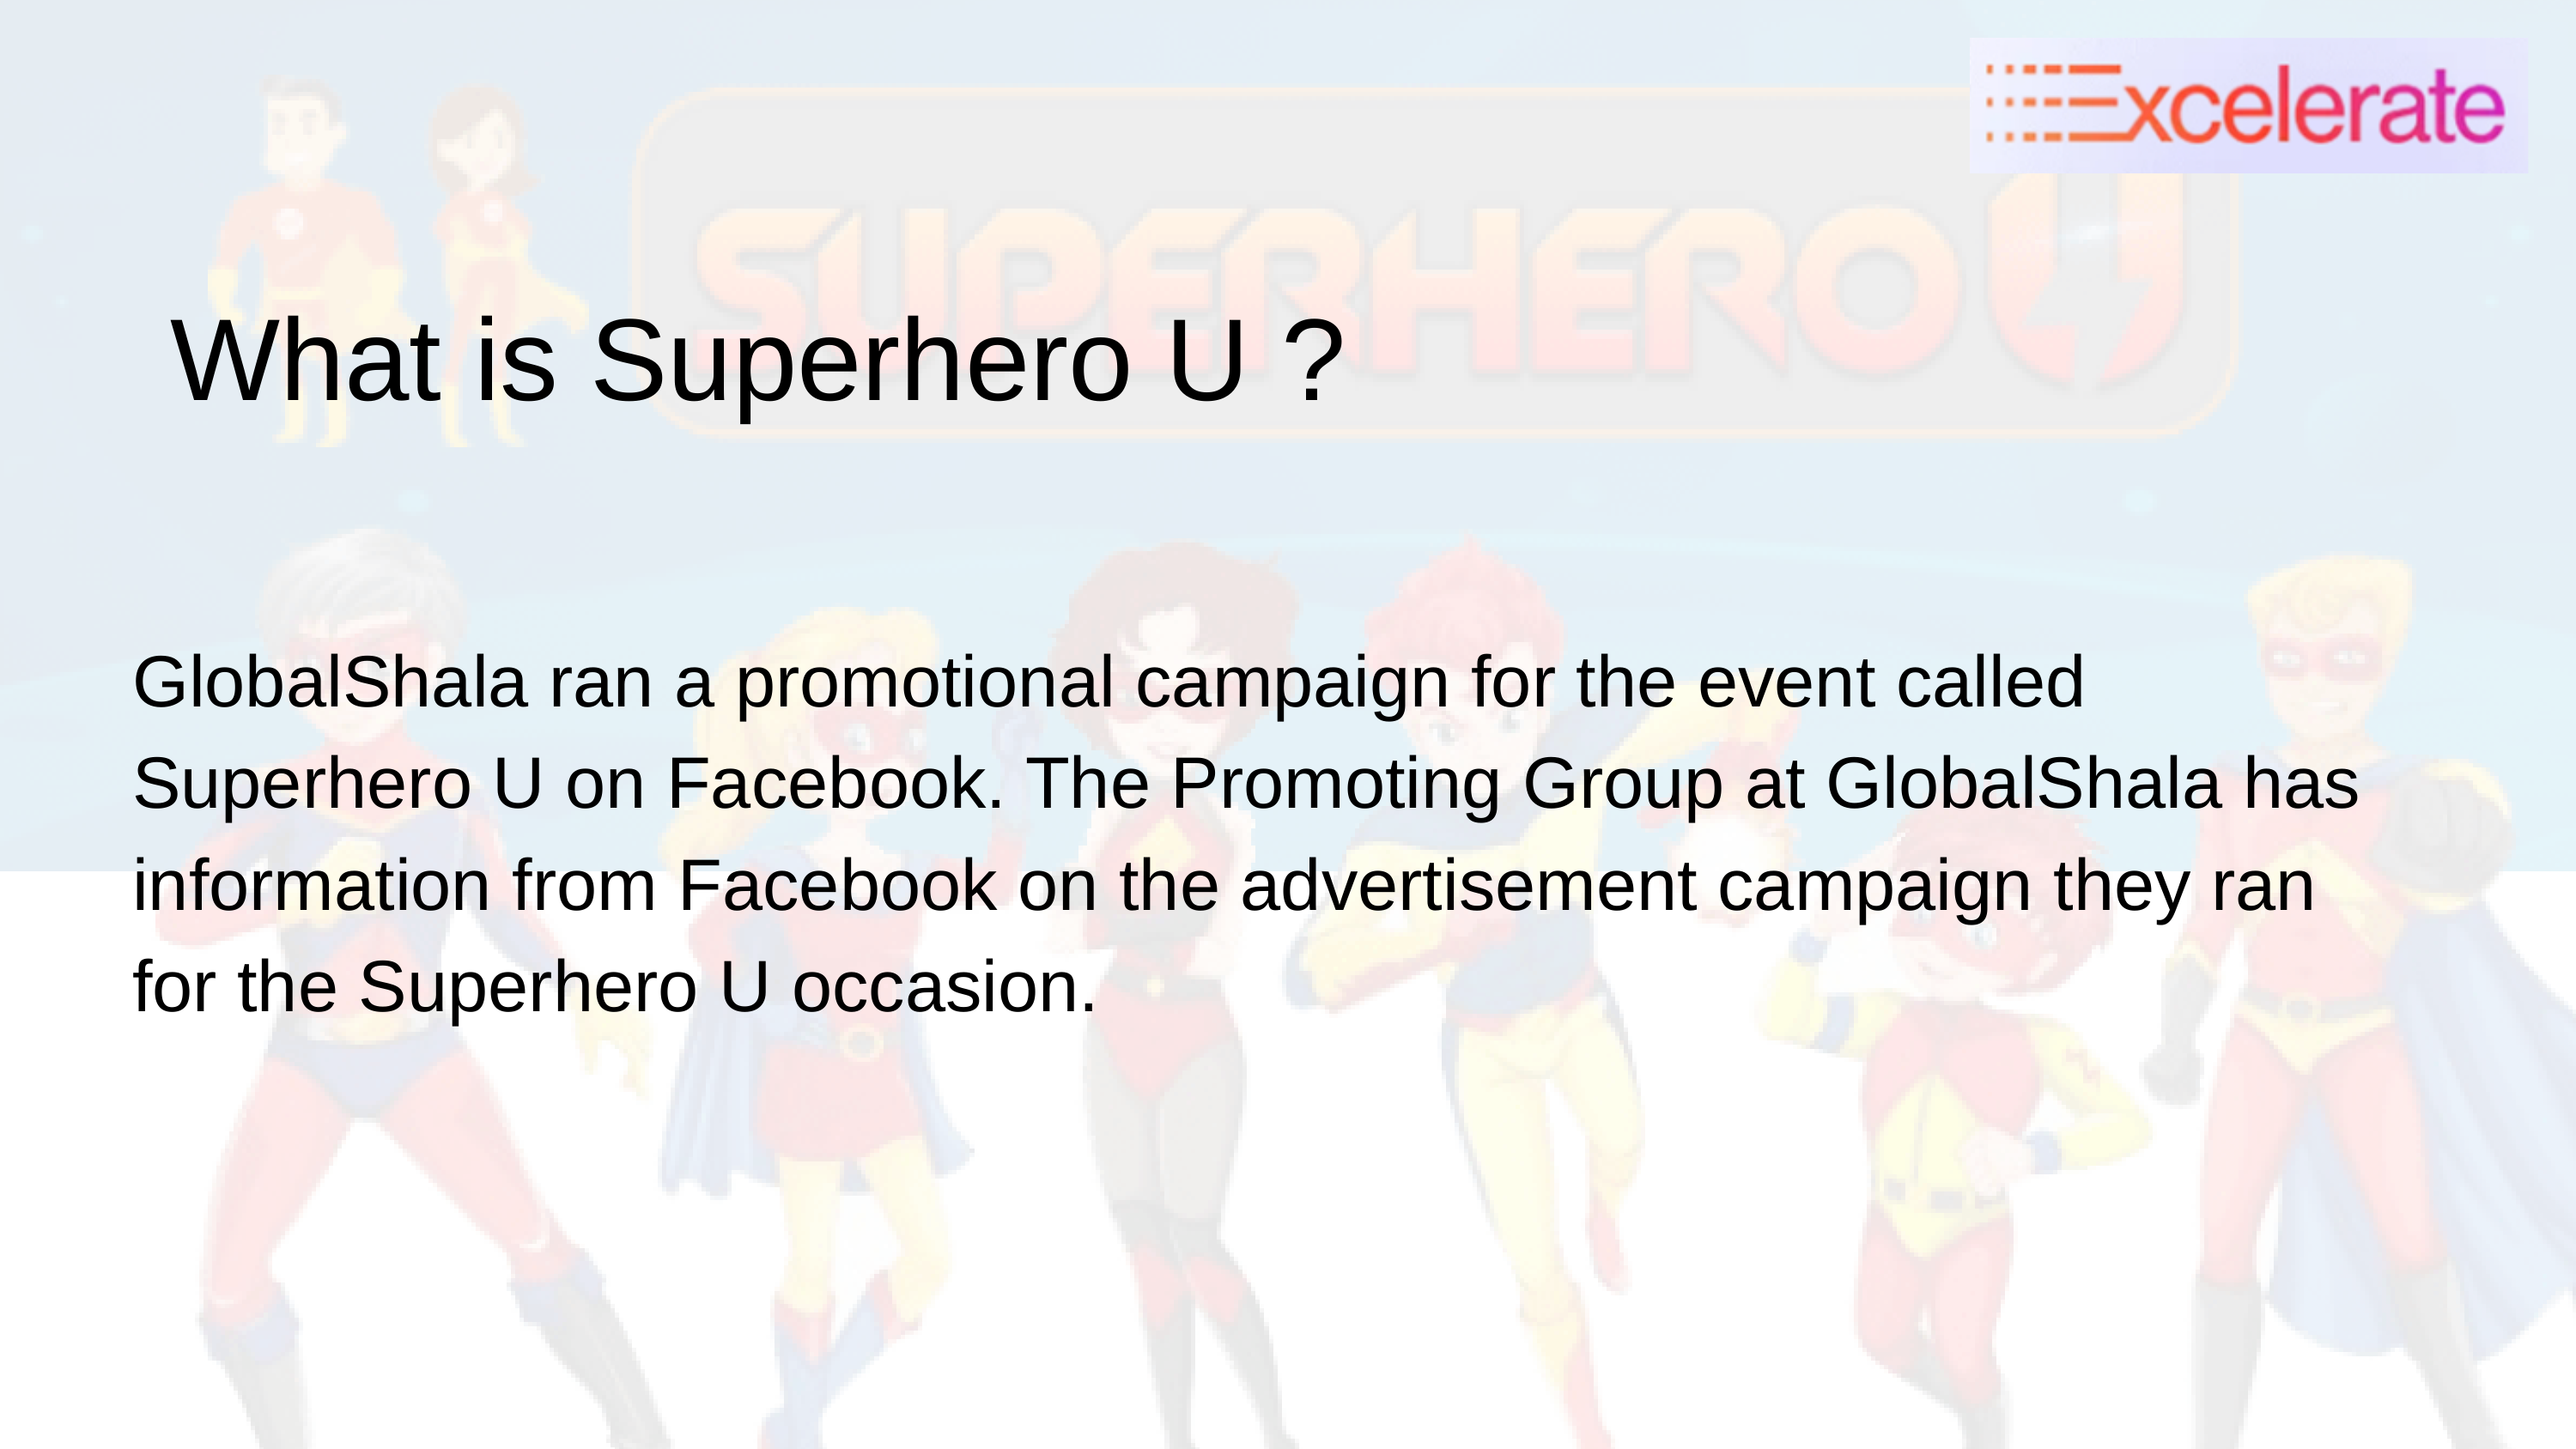

What is Superhero U ?
GlobalShala ran a promotional campaign for the event called                 Superhero U on Facebook. The Promoting Group at GlobalShala has information from Facebook on the advertisement campaign they ran for the Superhero U occasion.